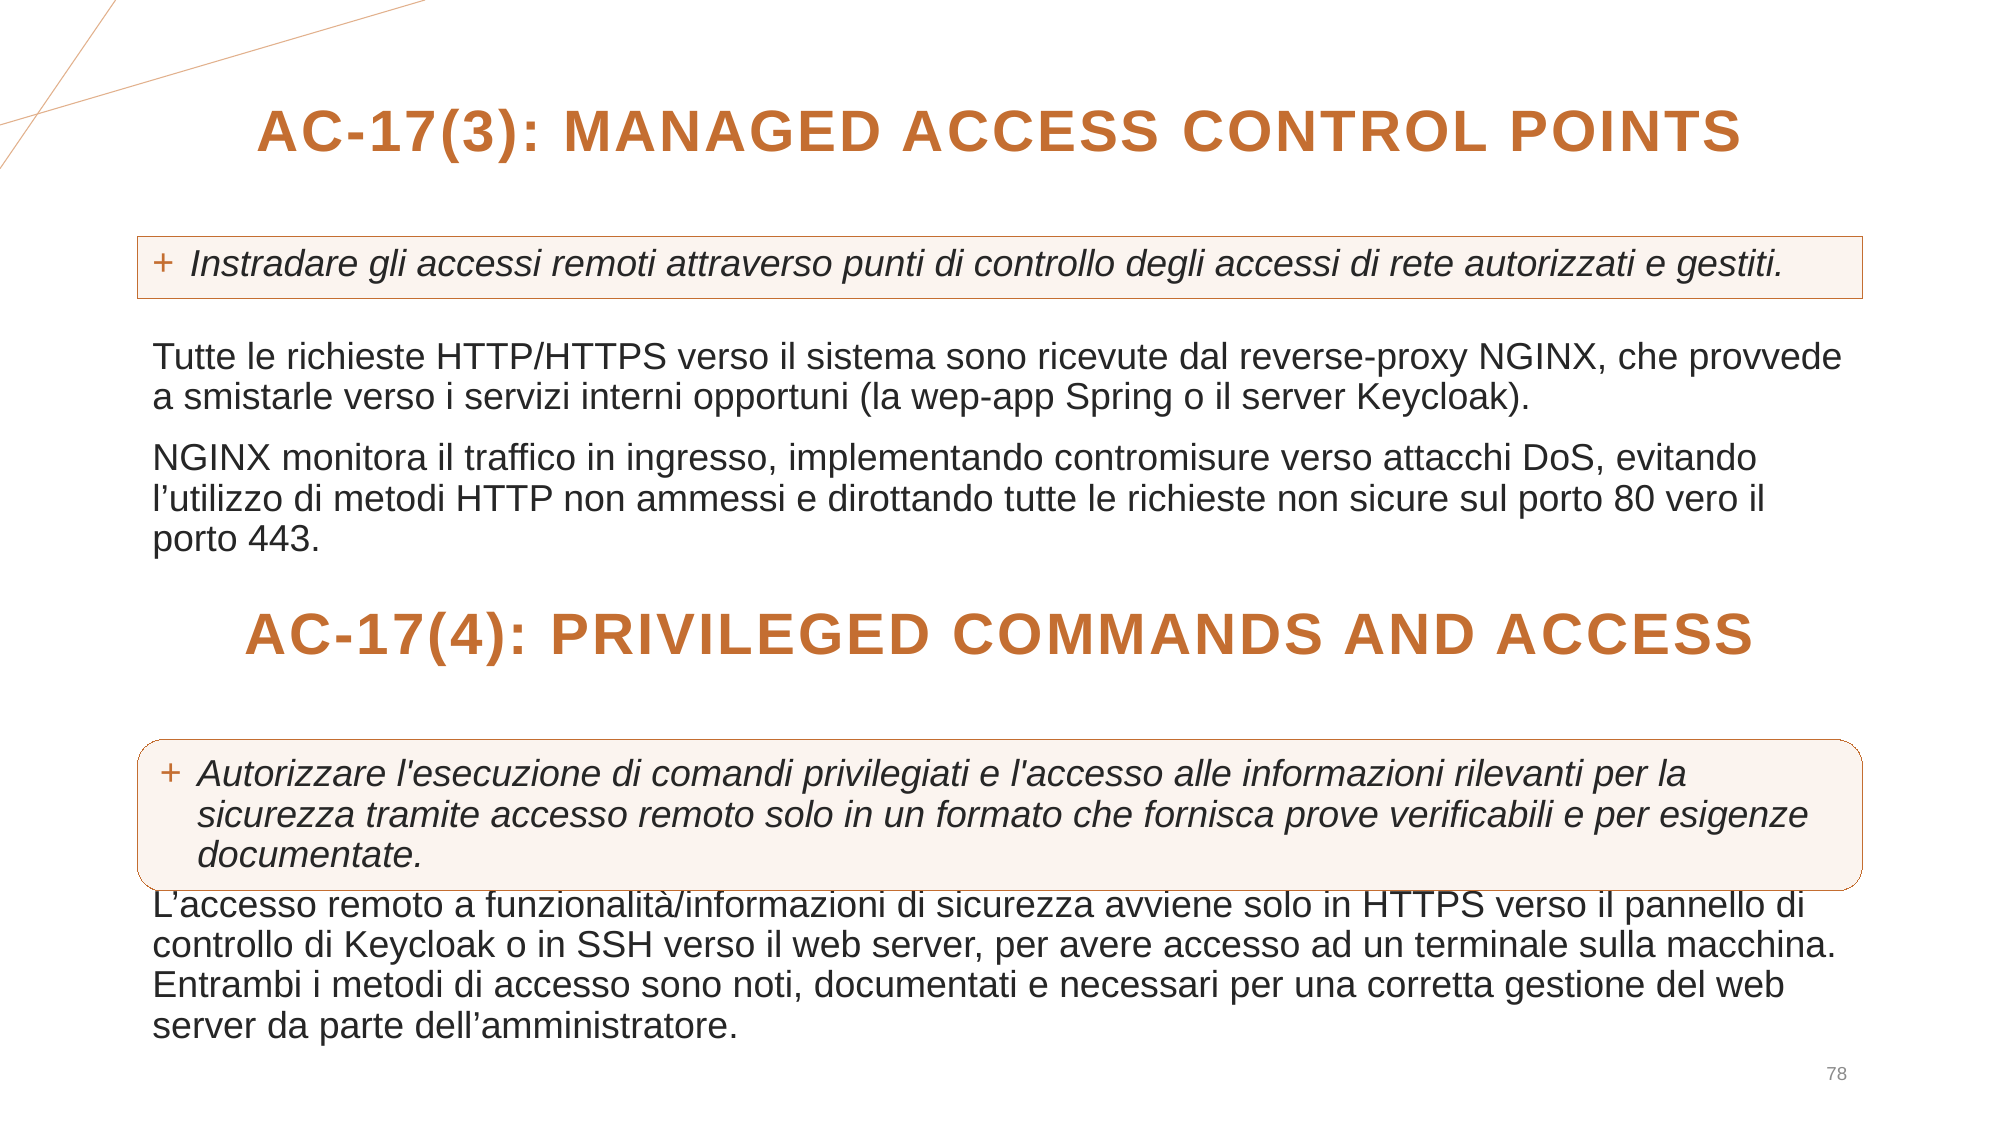

# AC-17(3): MANAGED ACCESS CONTROL POINTS
Instradare gli accessi remoti attraverso punti di controllo degli accessi di rete autorizzati e gestiti.
Tutte le richieste HTTP/HTTPS verso il sistema sono ricevute dal reverse-proxy NGINX, che provvede a smistarle verso i servizi interni opportuni (la wep-app Spring o il server Keycloak).
NGINX monitora il traffico in ingresso, implementando contromisure verso attacchi DoS, evitando l’utilizzo di metodi HTTP non ammessi e dirottando tutte le richieste non sicure sul porto 80 vero il porto 443.
AC-17(4): PRIVILEGED COMMANDS AND ACCESS
Autorizzare l'esecuzione di comandi privilegiati e l'accesso alle informazioni rilevanti per la sicurezza tramite accesso remoto solo in un formato che fornisca prove verificabili e per esigenze documentate.
L’accesso remoto a funzionalità/informazioni di sicurezza avviene solo in HTTPS verso il pannello di controllo di Keycloak o in SSH verso il web server, per avere accesso ad un terminale sulla macchina. Entrambi i metodi di accesso sono noti, documentati e necessari per una corretta gestione del web server da parte dell’amministratore.
78